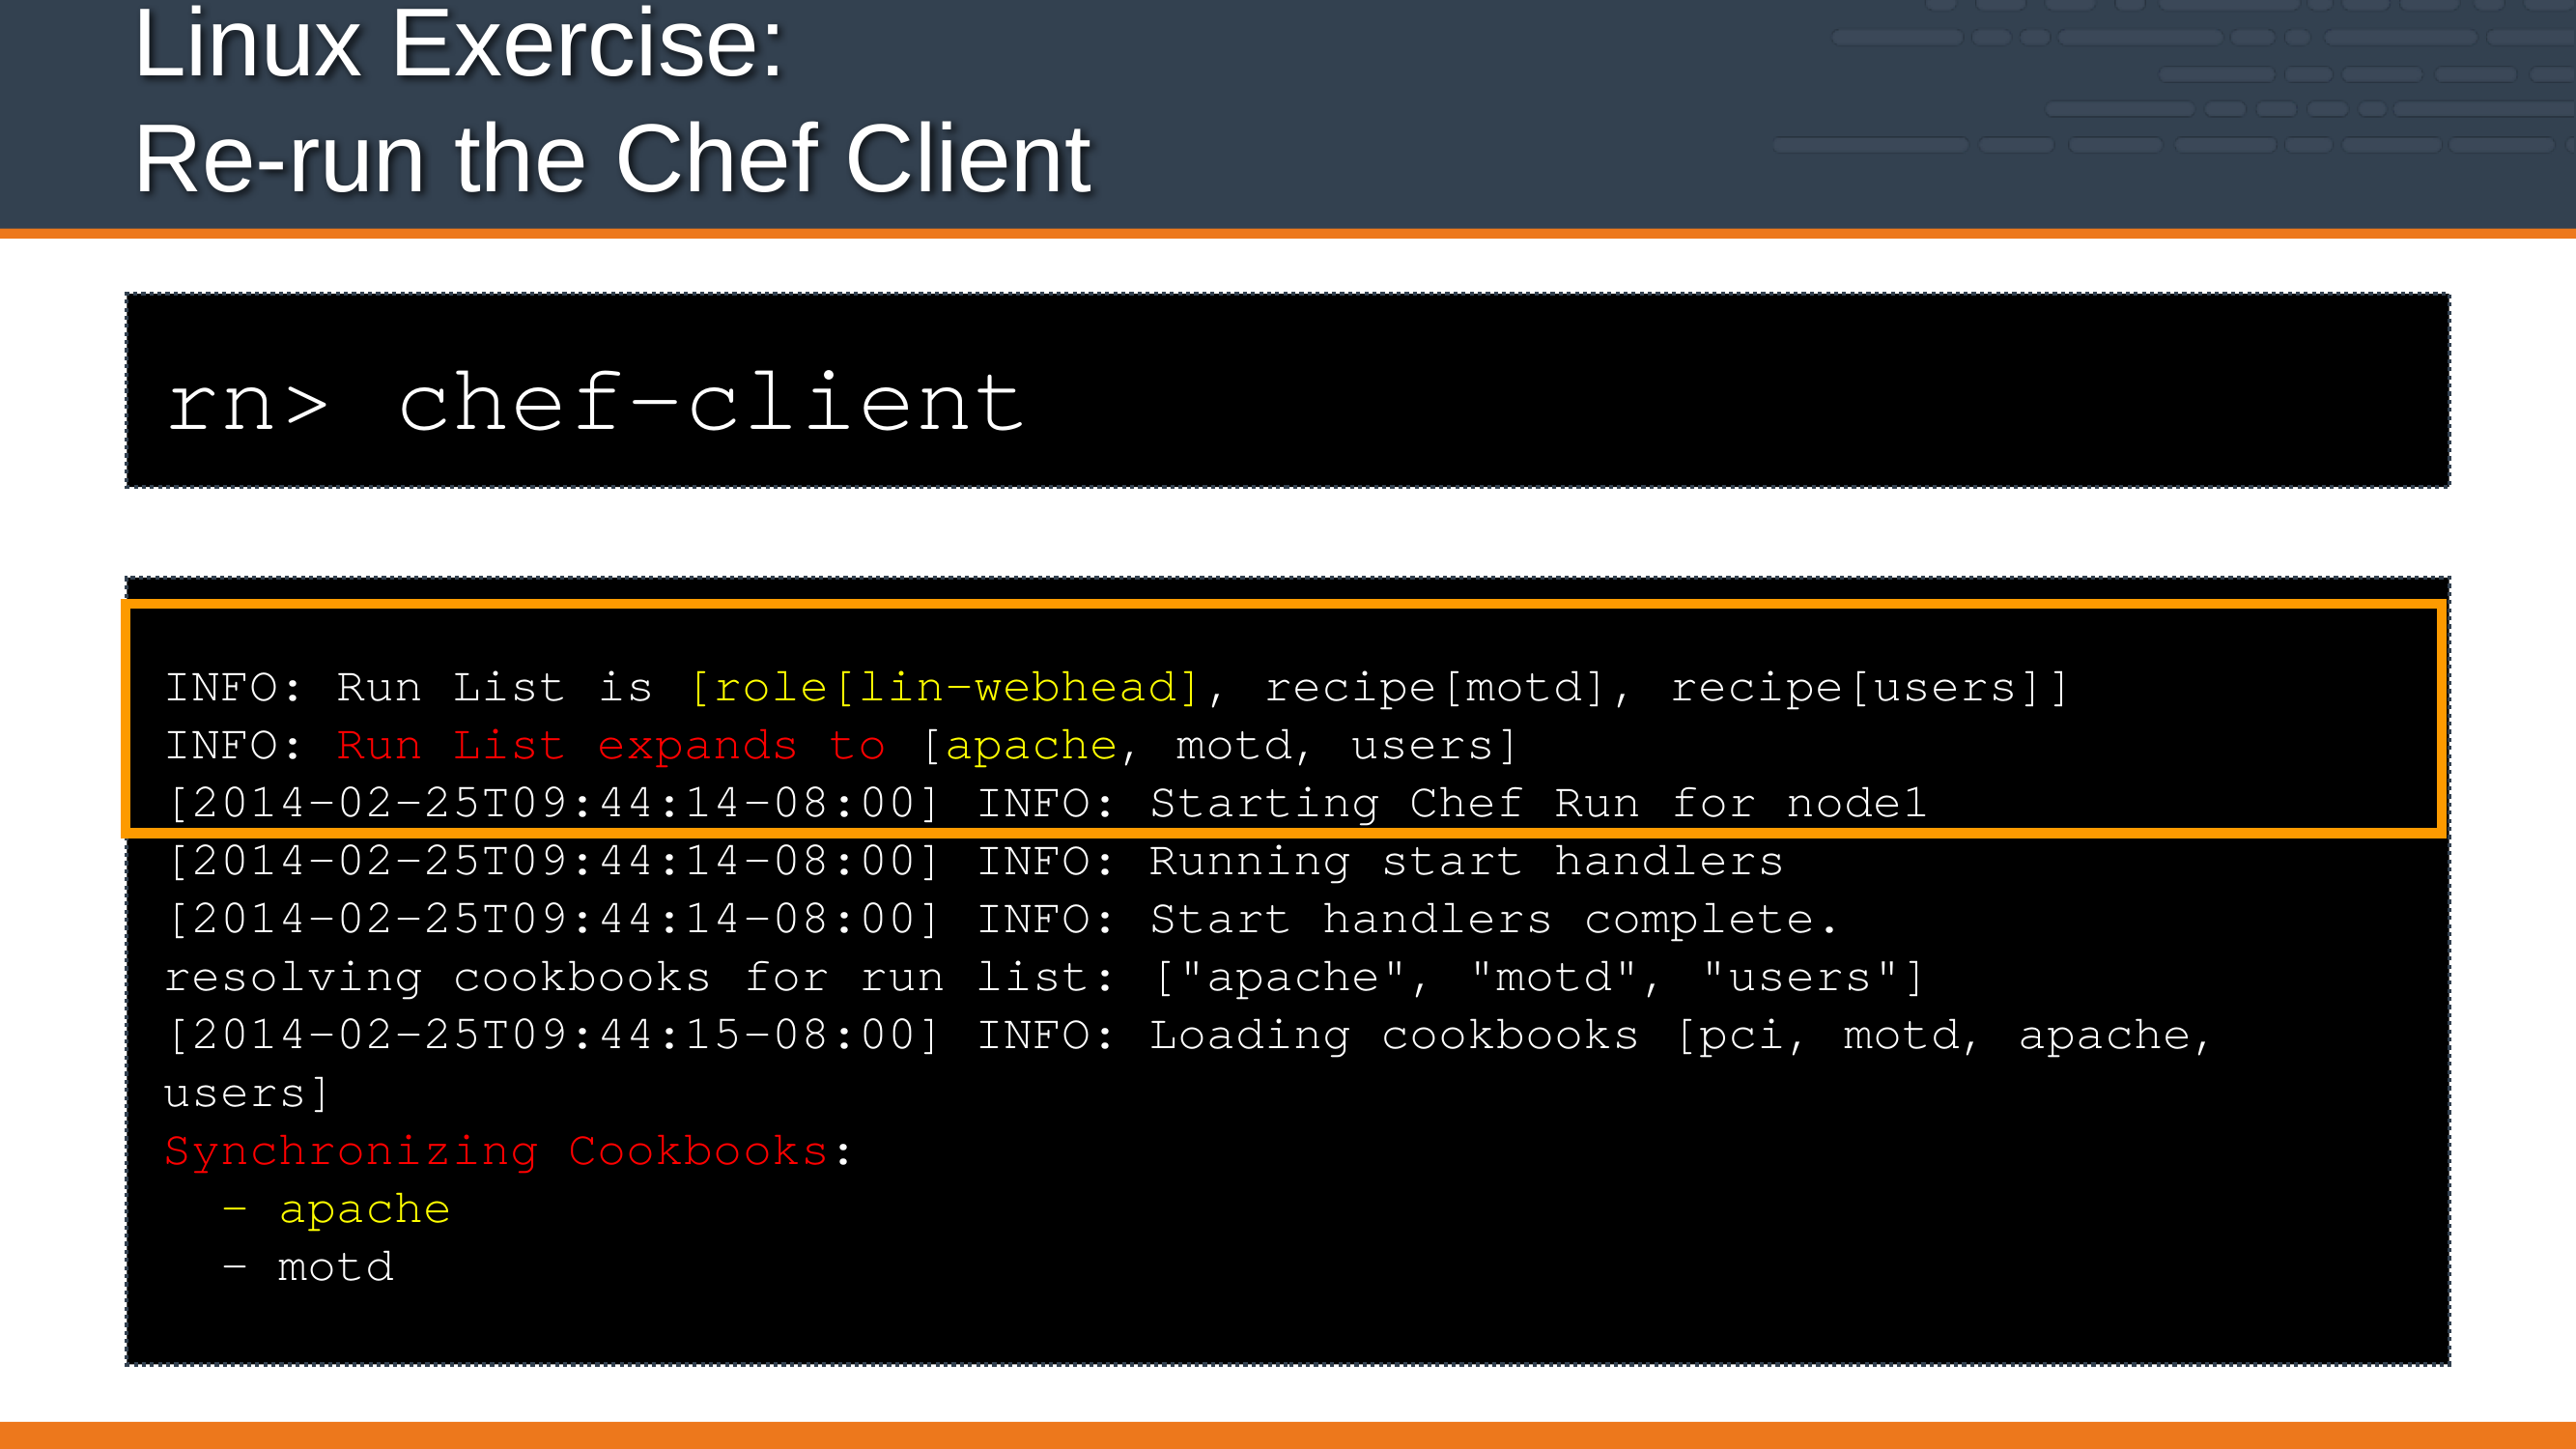

# Linux Exercise: Re-run the Chef Client
rn> chef-client
INFO: Run List is [role[lin-webhead], recipe[motd], recipe[users]]
INFO: Run List expands to [apache, motd, users]
[2014-02-25T09:44:14-08:00] INFO: Starting Chef Run for node1
[2014-02-25T09:44:14-08:00] INFO: Running start handlers
[2014-02-25T09:44:14-08:00] INFO: Start handlers complete.
resolving cookbooks for run list: ["apache", "motd", "users"]
[2014-02-25T09:44:15-08:00] INFO: Loading cookbooks [pci, motd, apache, users]
Synchronizing Cookbooks:
  - apache
  - motd